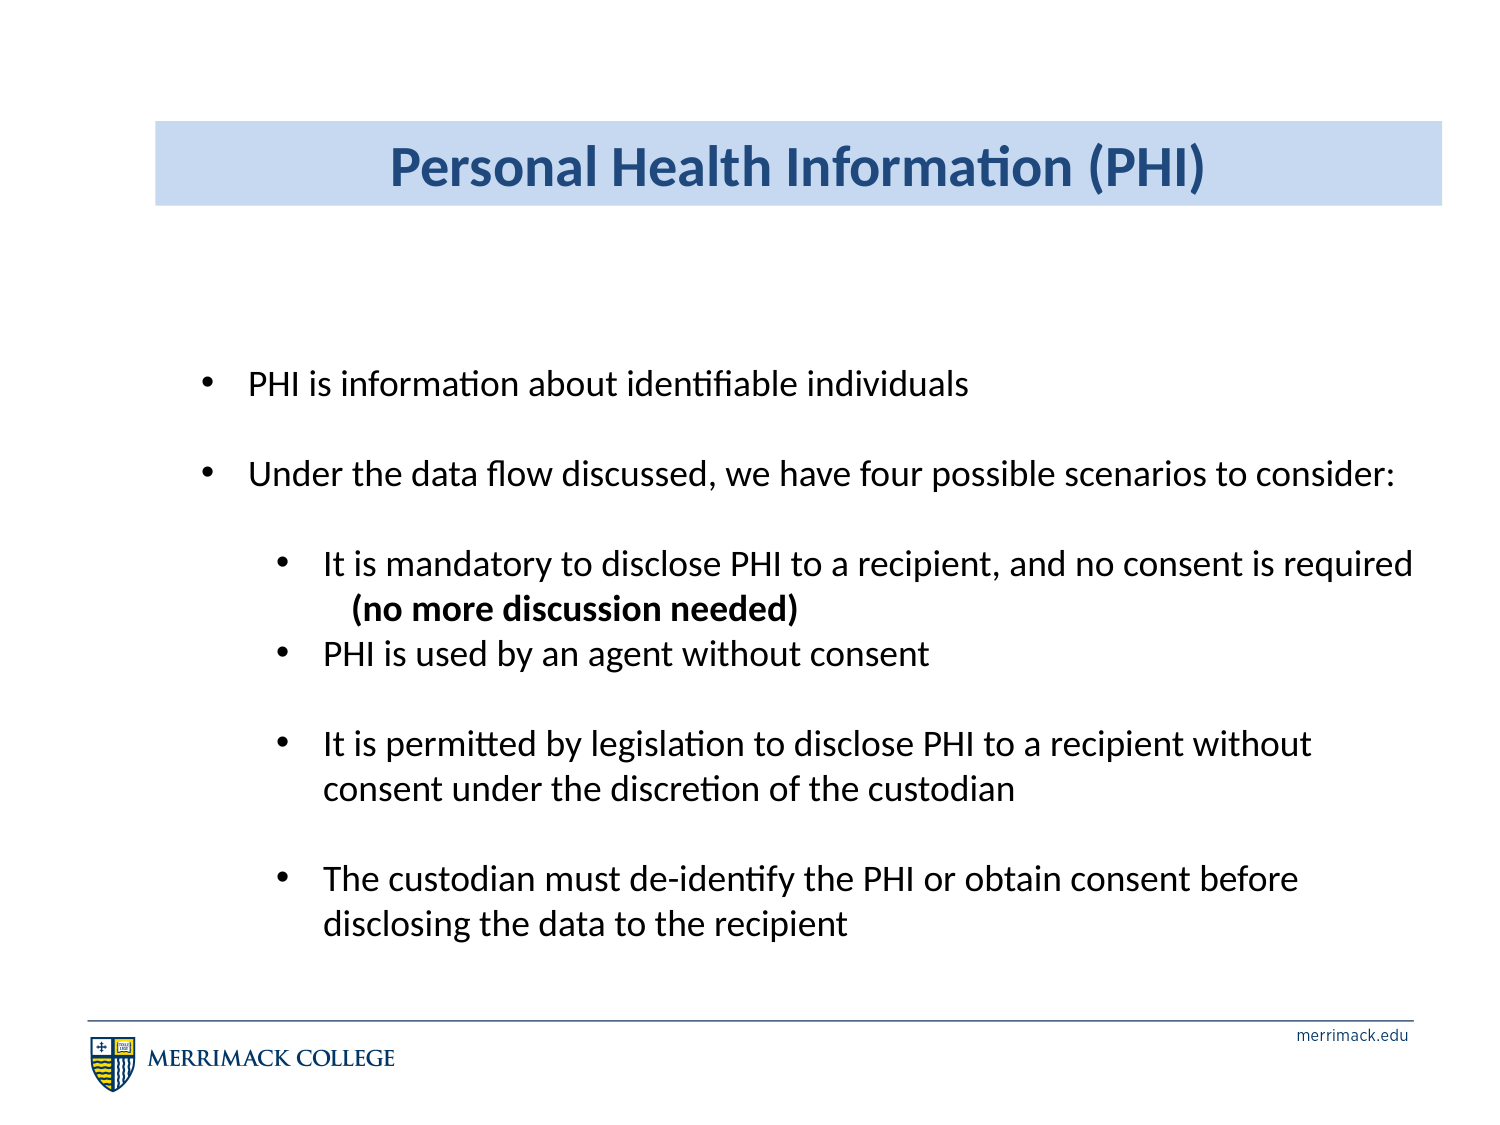

Personal Health Information (PHI)
PHI is information about identifiable individuals

Under the data flow discussed, we have four possible scenarios to consider:

It is mandatory to disclose PHI to a recipient, and no consent is required
(no more discussion needed)
PHI is used by an agent without consent

It is permitted by legislation to disclose PHI to a recipient without consent under the discretion of the custodian

The custodian must de-identify the PHI or obtain consent before disclosing the data to the recipient